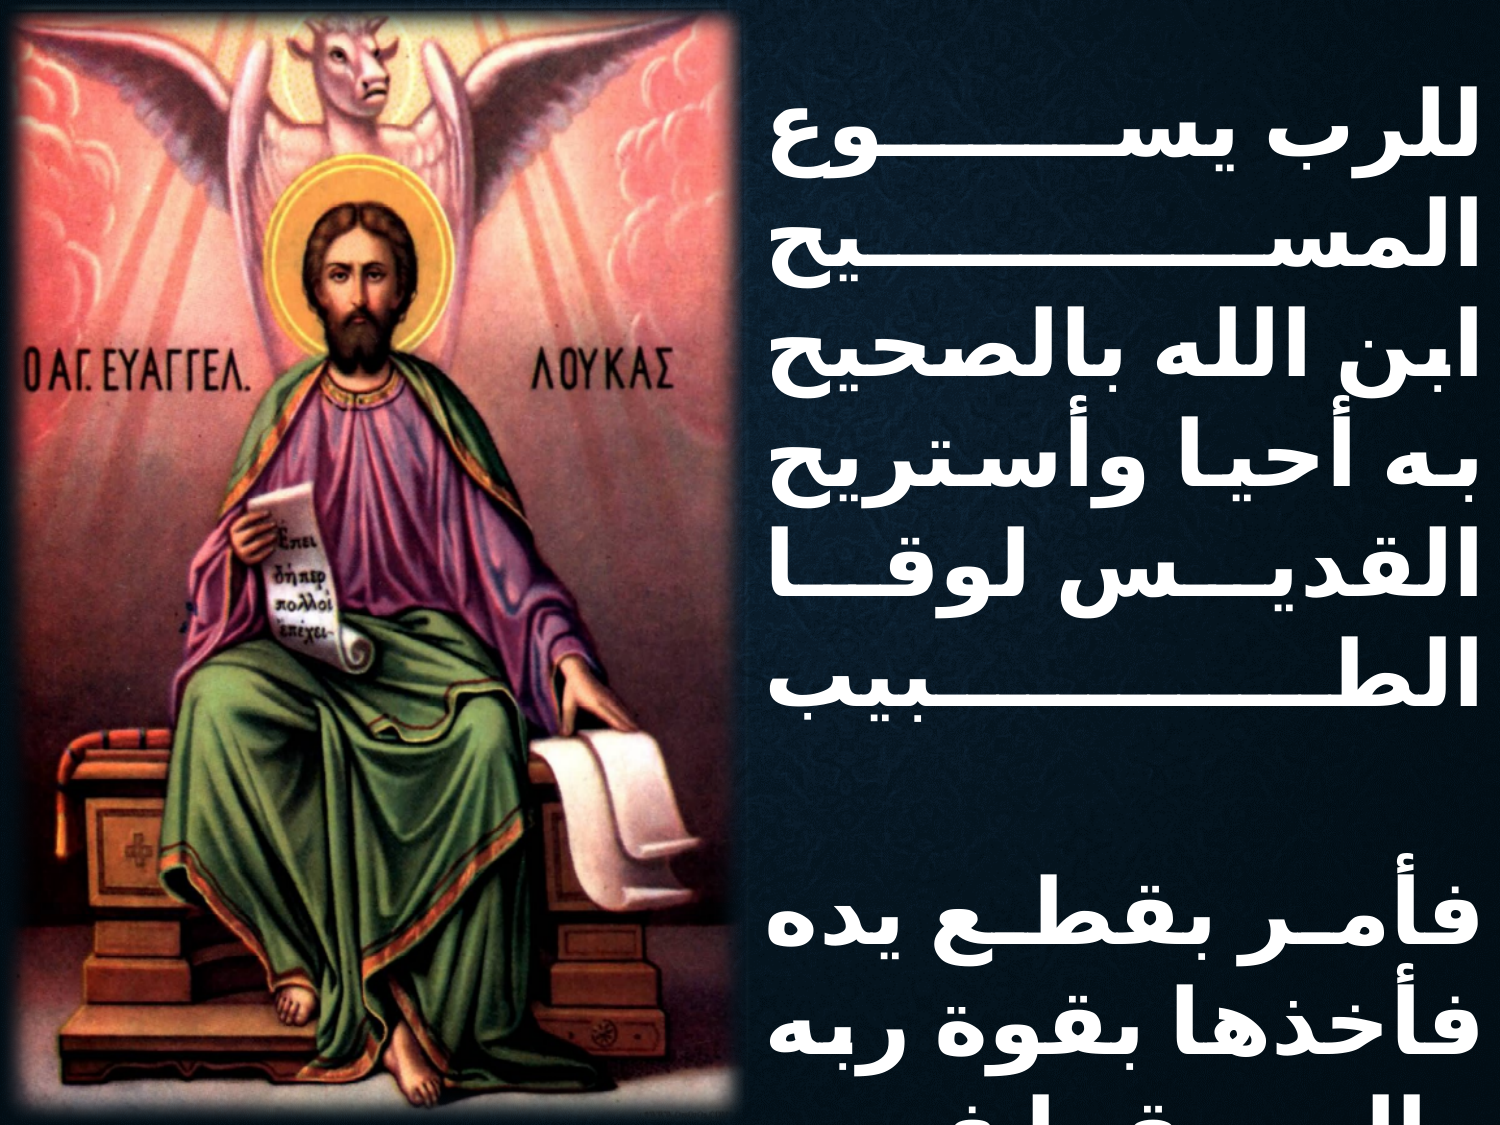

للرب يسوع المسيح
ابن الله بالصحيح
به أحيا وأستريح
القديس لوقا الطبيب
فأمر بقطع يده
فأخذها بقوة ربه
وإلصقها فى كتفه
القديس لوقا الطبيب